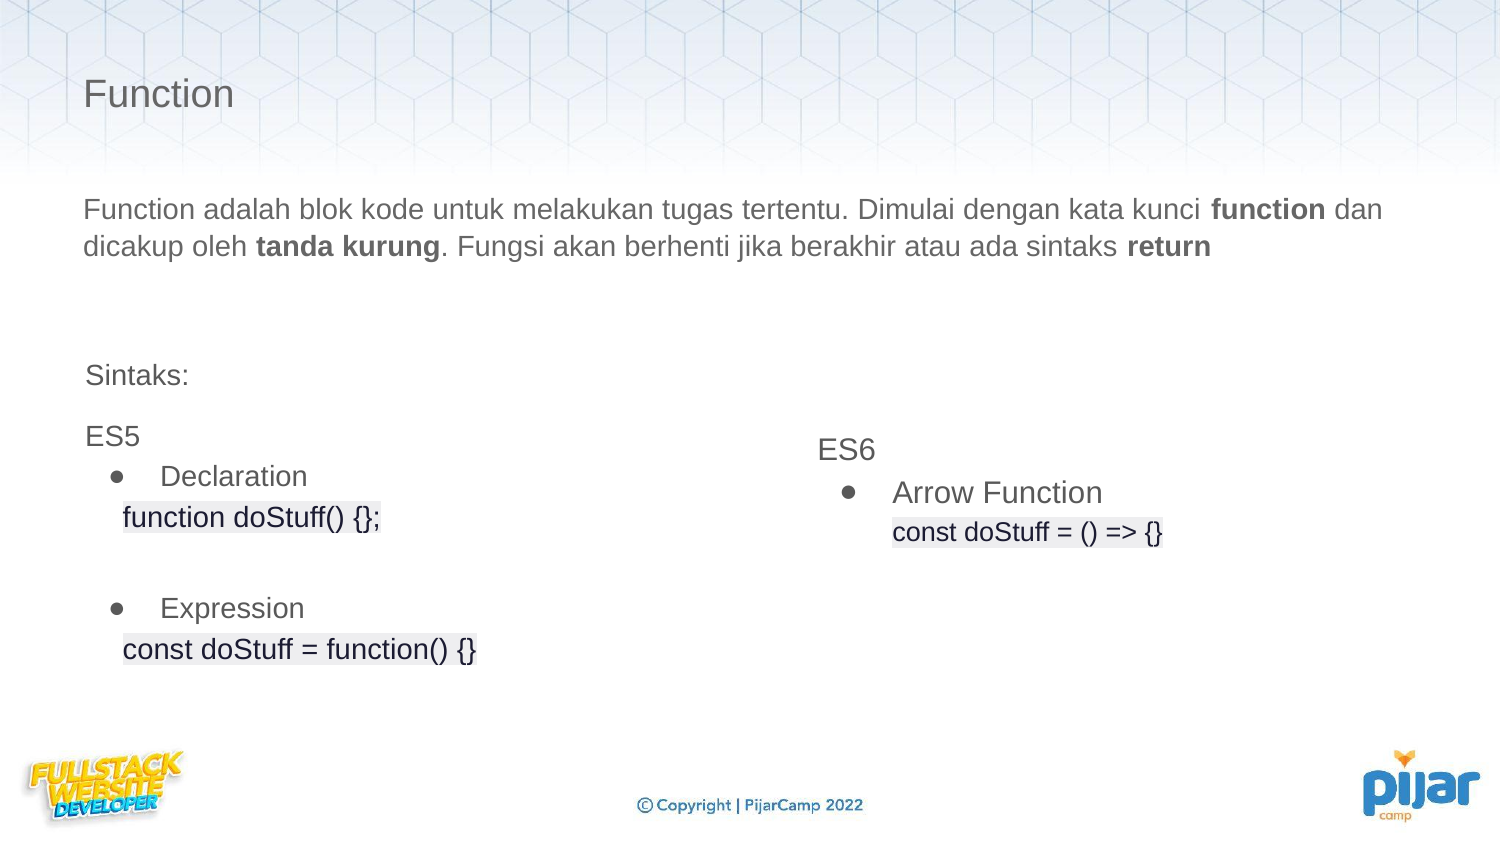

Function
Function adalah blok kode untuk melakukan tugas tertentu. Dimulai dengan kata kunci function dan dicakup oleh tanda kurung. Fungsi akan berhenti jika berakhir atau ada sintaks return

Sintaks:
ES5
Declaration
function doStuff() {};

Expression
const doStuff = function() {}
ES6
Arrow Function
const doStuff = () => {}